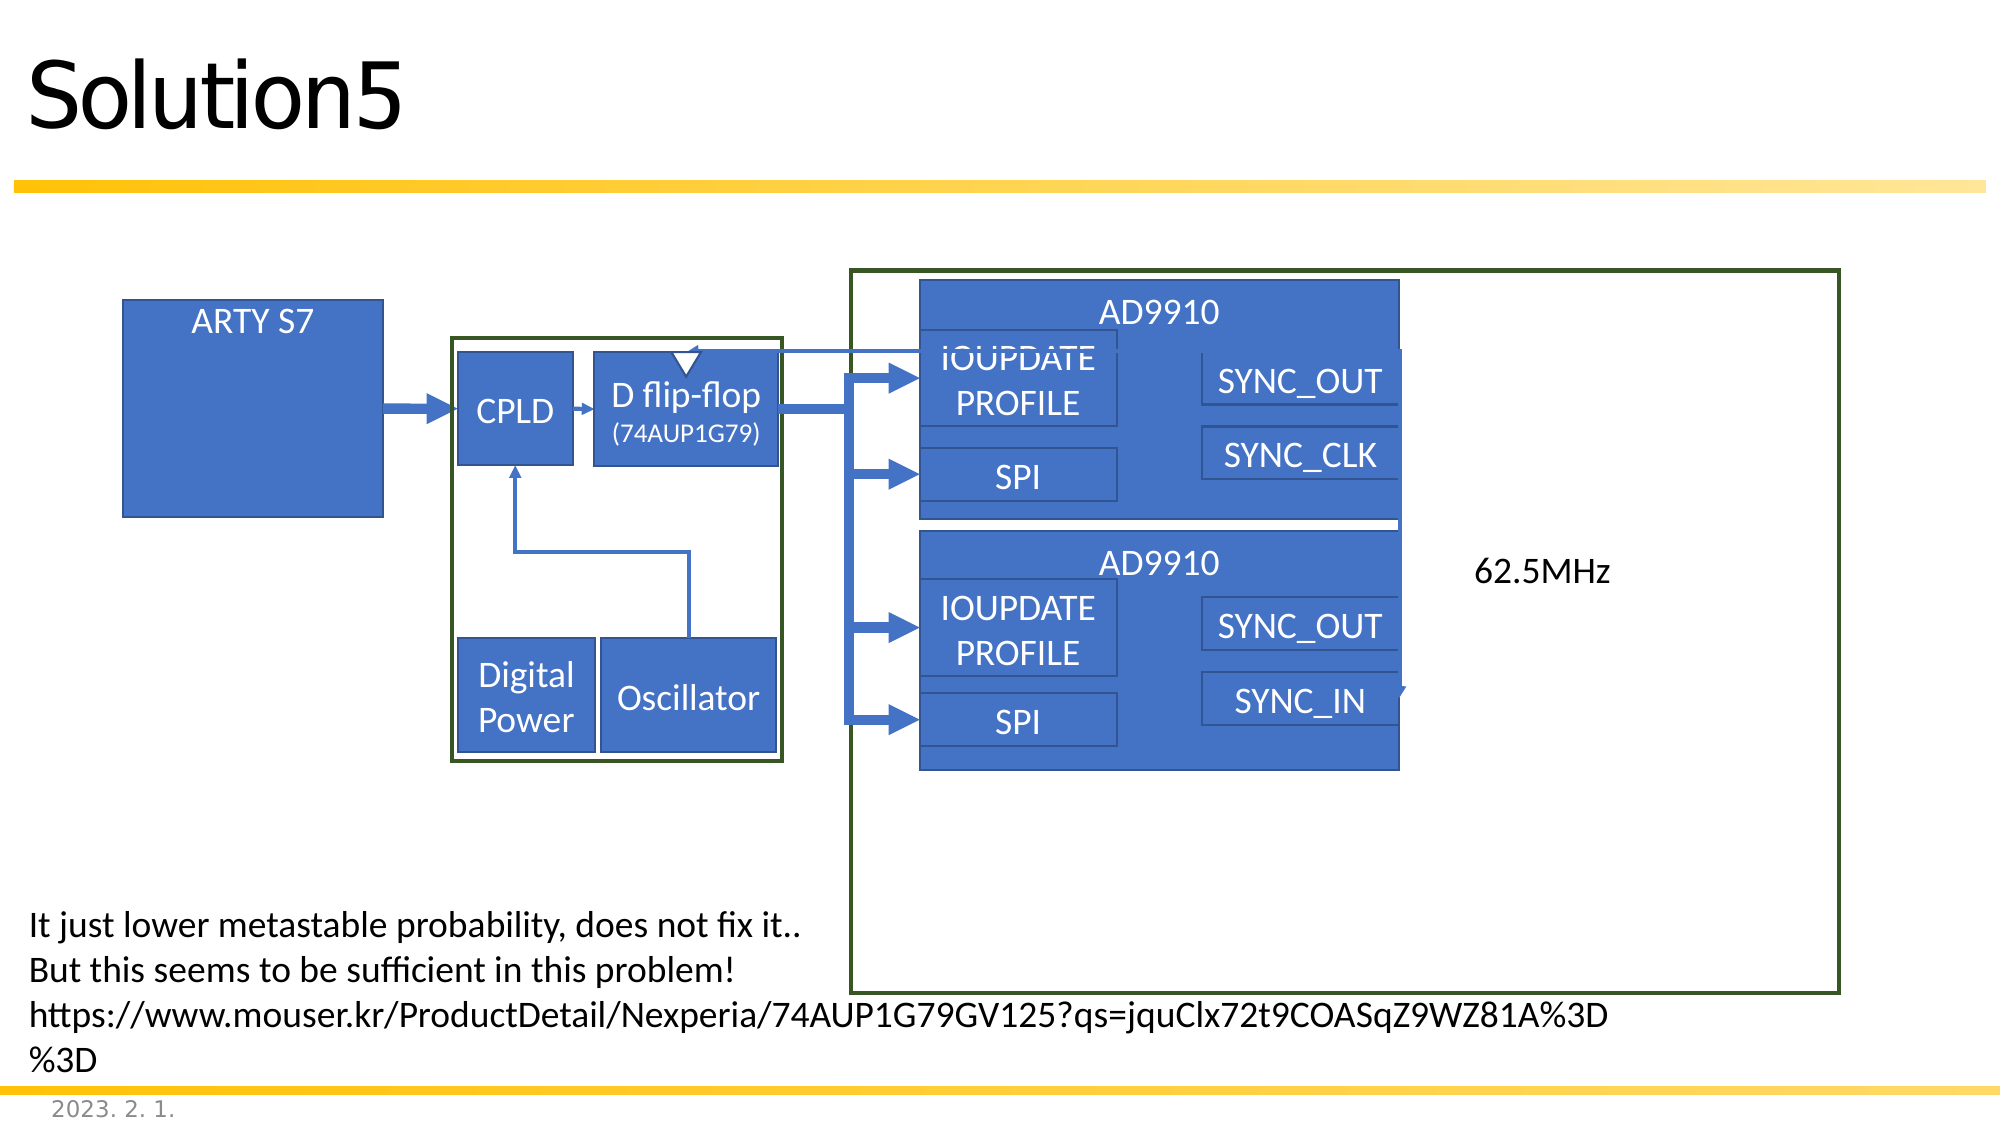

# Solution5

AD9910

ARTY S7

IOUPDATE
PROFILE

CPLD
D flip-flop
(74AUP1G79)
Digital
Power
Oscillator
SYNC_OUT

SYNC_CLK
SPI
AD9910

62.5MHz
IOUPDATE
PROFILE
SYNC_OUT
SYNC_IN
SPI
It just lower metastable probability, does not fix it..
But this seems to be sufficient in this problem!
https://www.mouser.kr/ProductDetail/Nexperia/74AUP1G79GV125?qs=jquClx72t9COASqZ9WZ81A%3D%3D
2023. 2. 1.